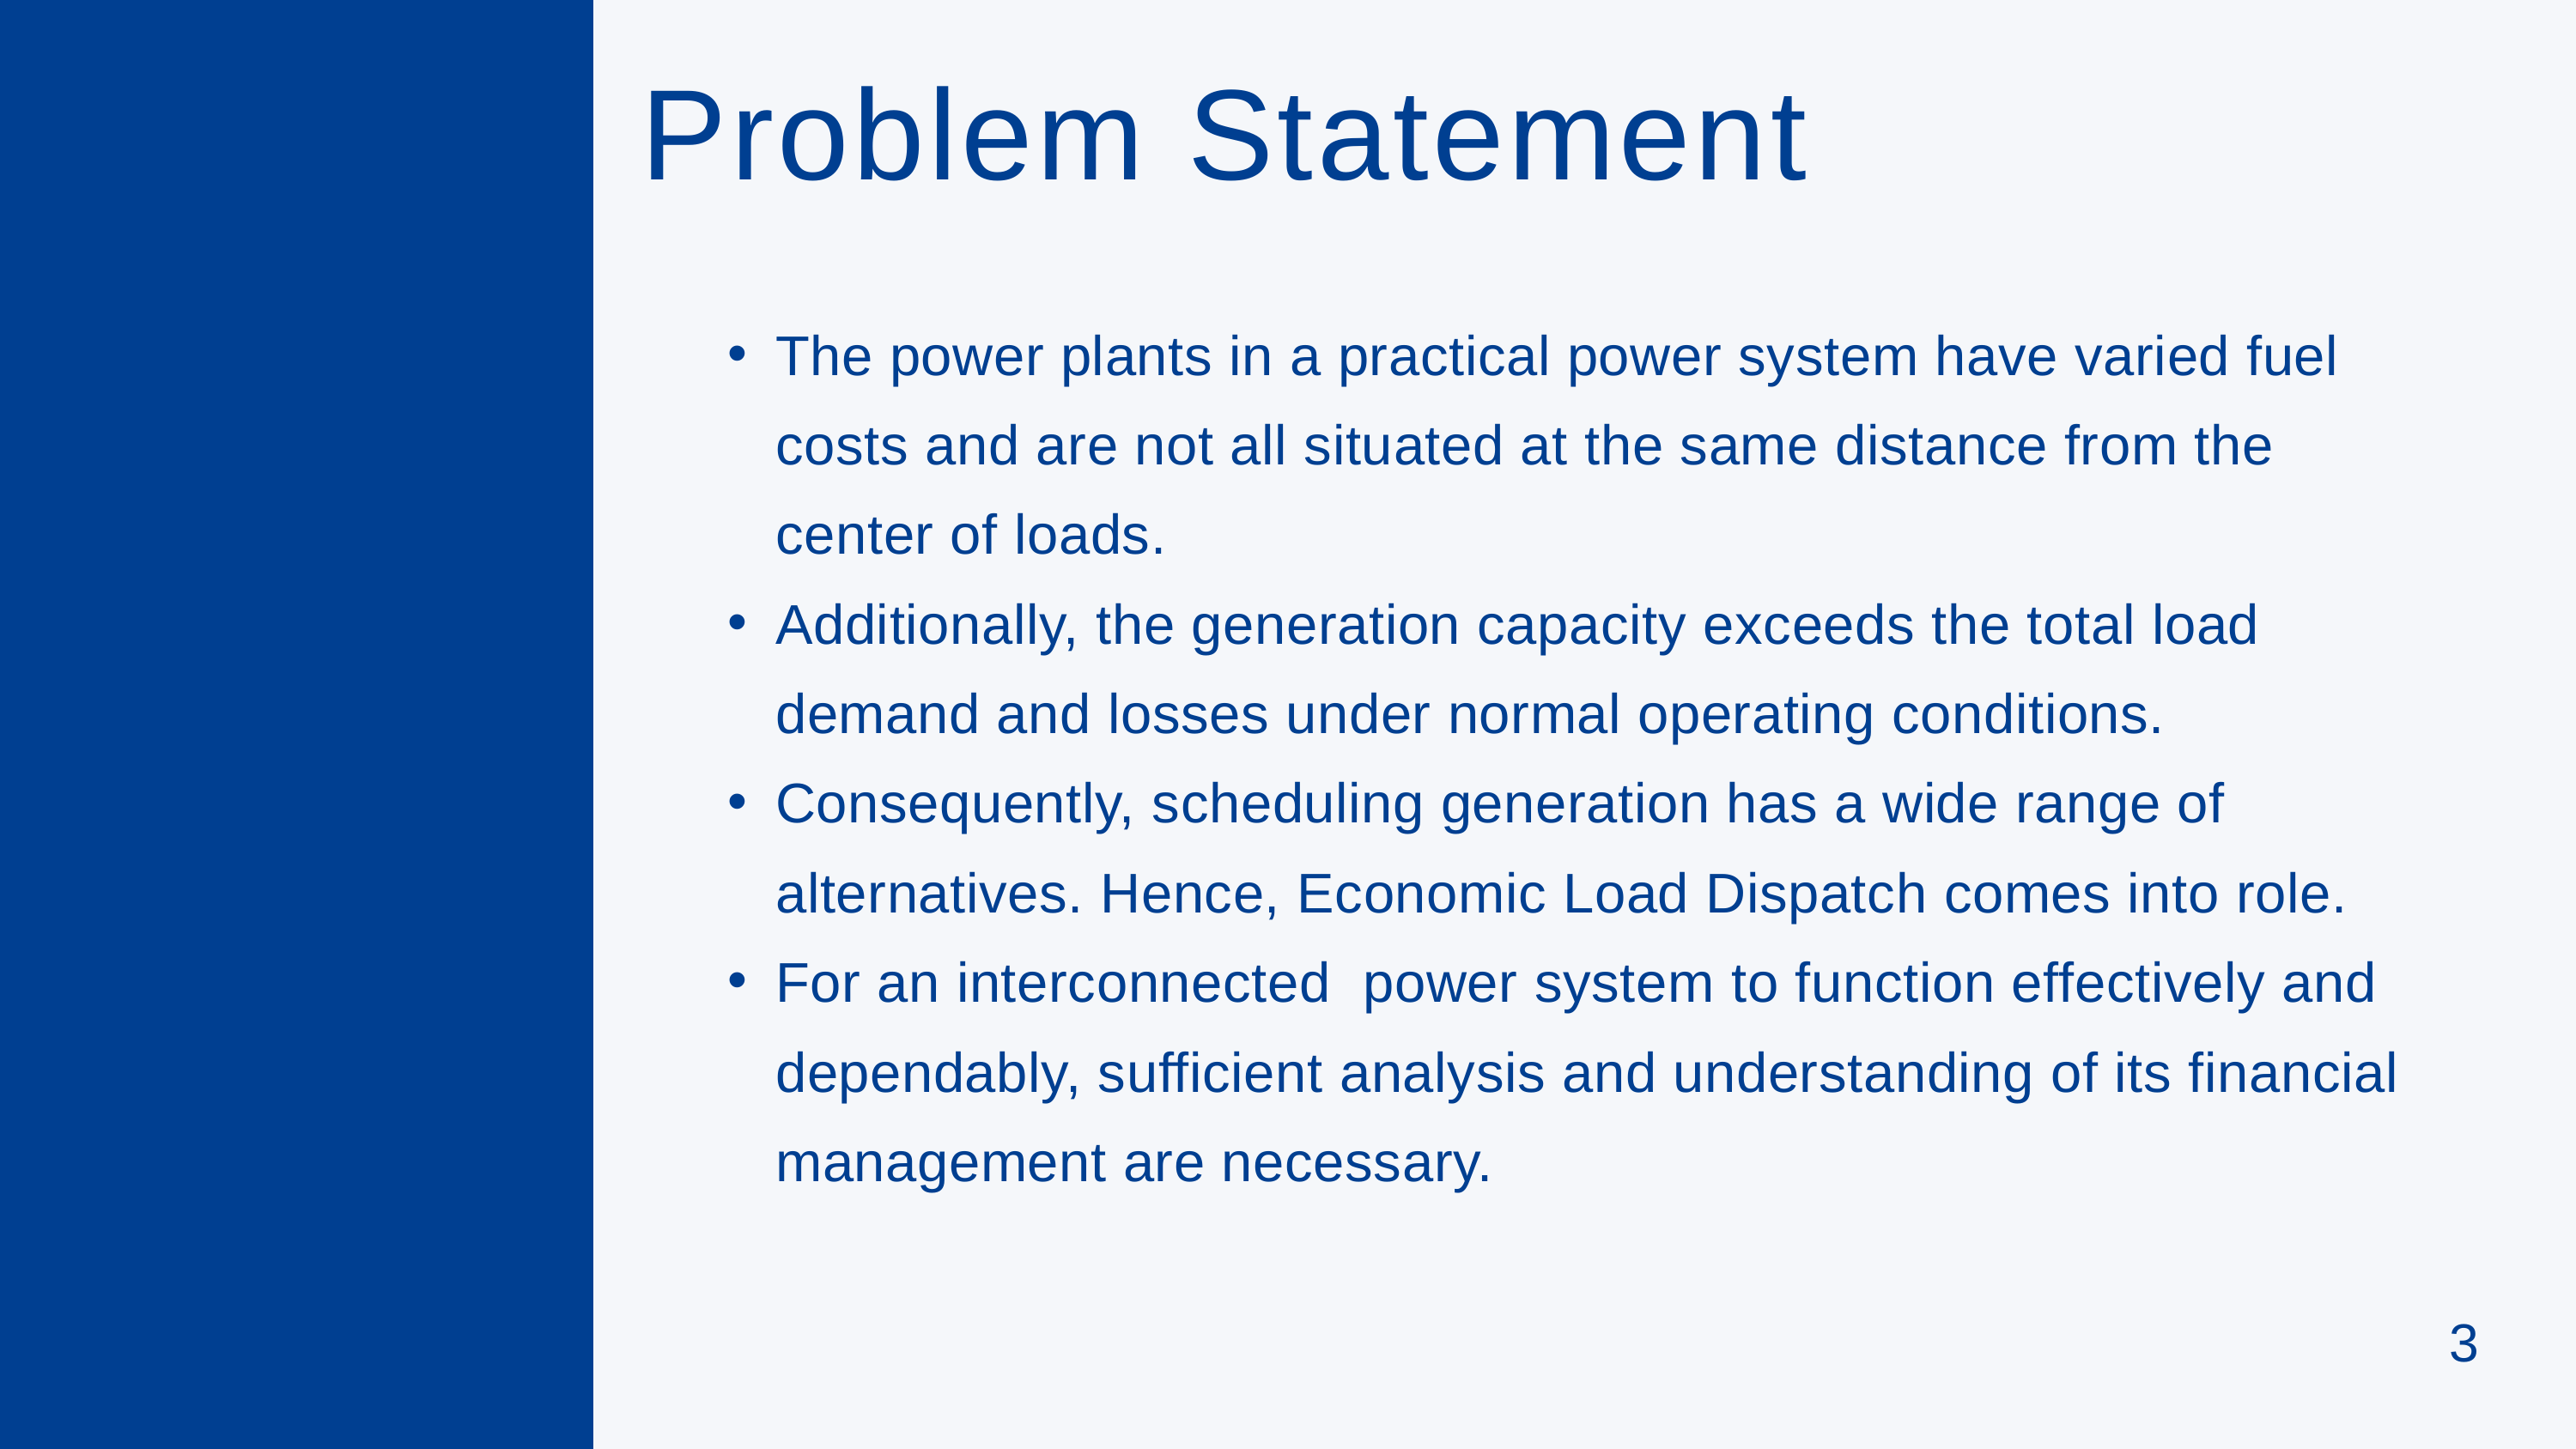

Problem Statement
The power plants in a practical power system have varied fuel costs and are not all situated at the same distance from the center of loads.
Additionally, the generation capacity exceeds the total load demand and losses under normal operating conditions.
Consequently, scheduling generation has a wide range of alternatives. Hence, Economic Load Dispatch comes into role.
For an interconnected  power system to function effectively and dependably, sufficient analysis and understanding of its financial management are necessary.

3